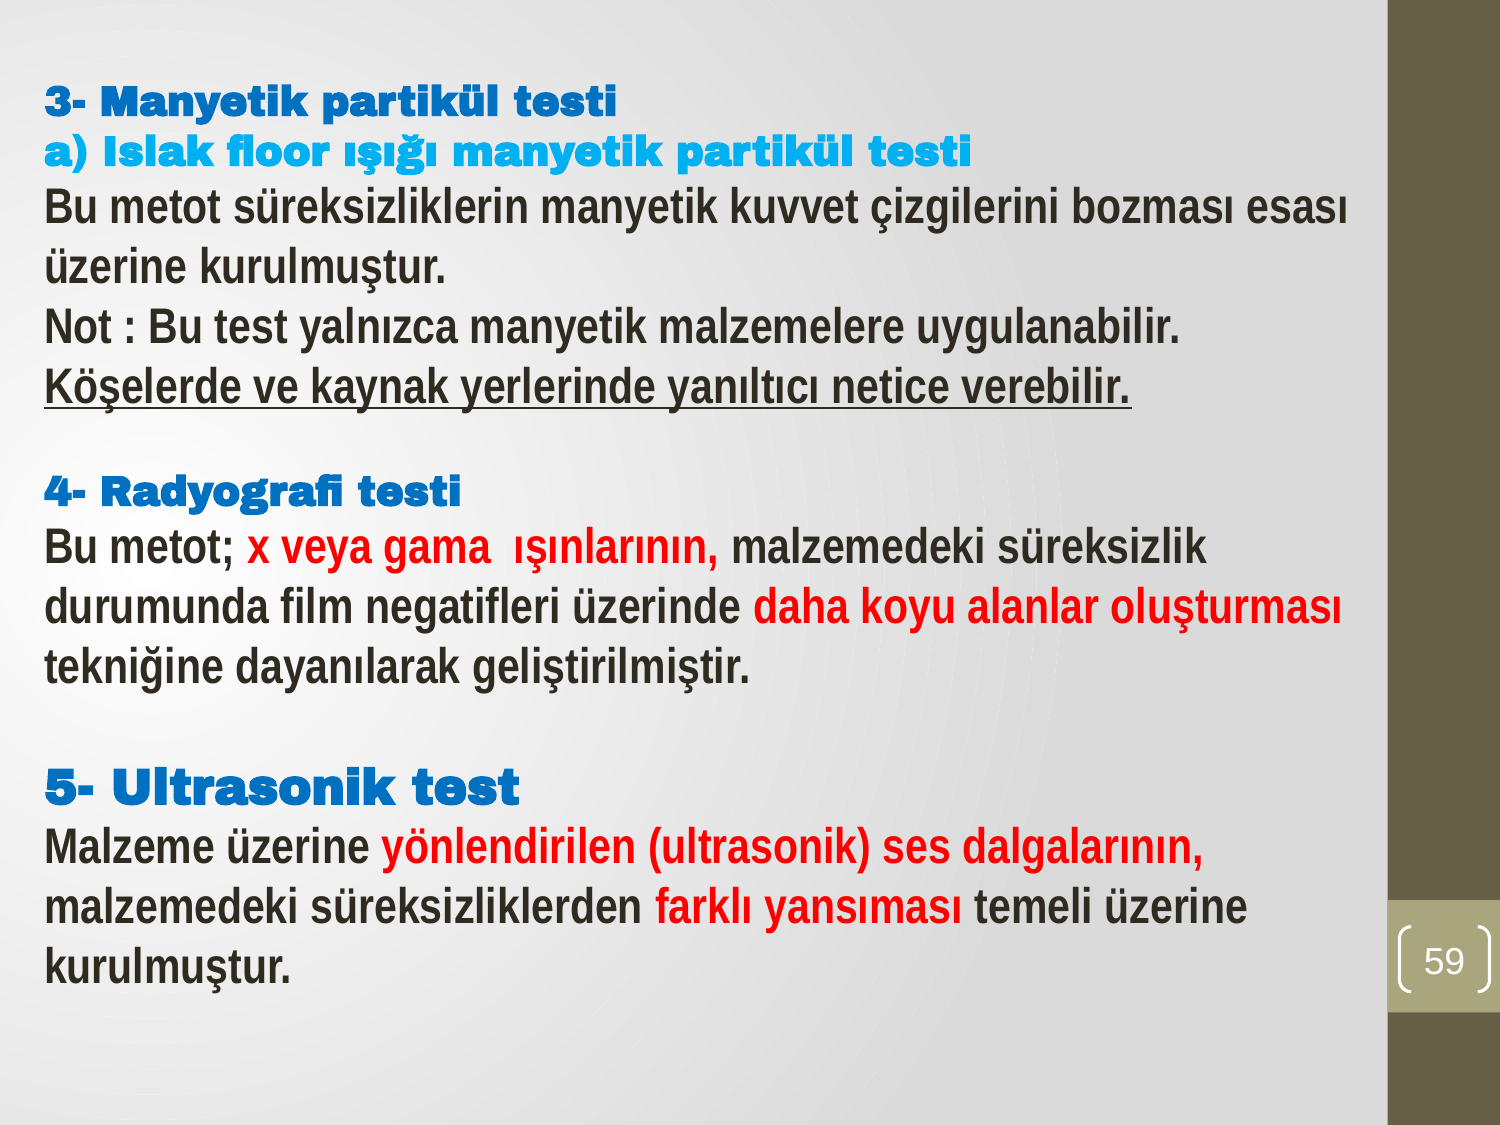

3- Manyetik partikül testi
a) Islak floor ışığı manyetik partikül testi
Bu metot süreksizliklerin manyetik kuvvet çizgilerini bozması esası üzerine kurulmuştur.
Not : Bu test yalnızca manyetik malzemelere uygulanabilir. Köşelerde ve kaynak yerlerinde yanıltıcı netice verebilir.

4- Radyografi testi
Bu metot; x veya gama  ışınlarının, malzemedeki süreksizlik durumunda film negatifleri üzerinde daha koyu alanlar oluşturması tekniğine dayanılarak geliştirilmiştir.

5- Ultrasonik test
Malzeme üzerine yönlendirilen (ultrasonik) ses dalgalarının, malzemedeki süreksizliklerden farklı yansıması temeli üzerine kurulmuştur.

59